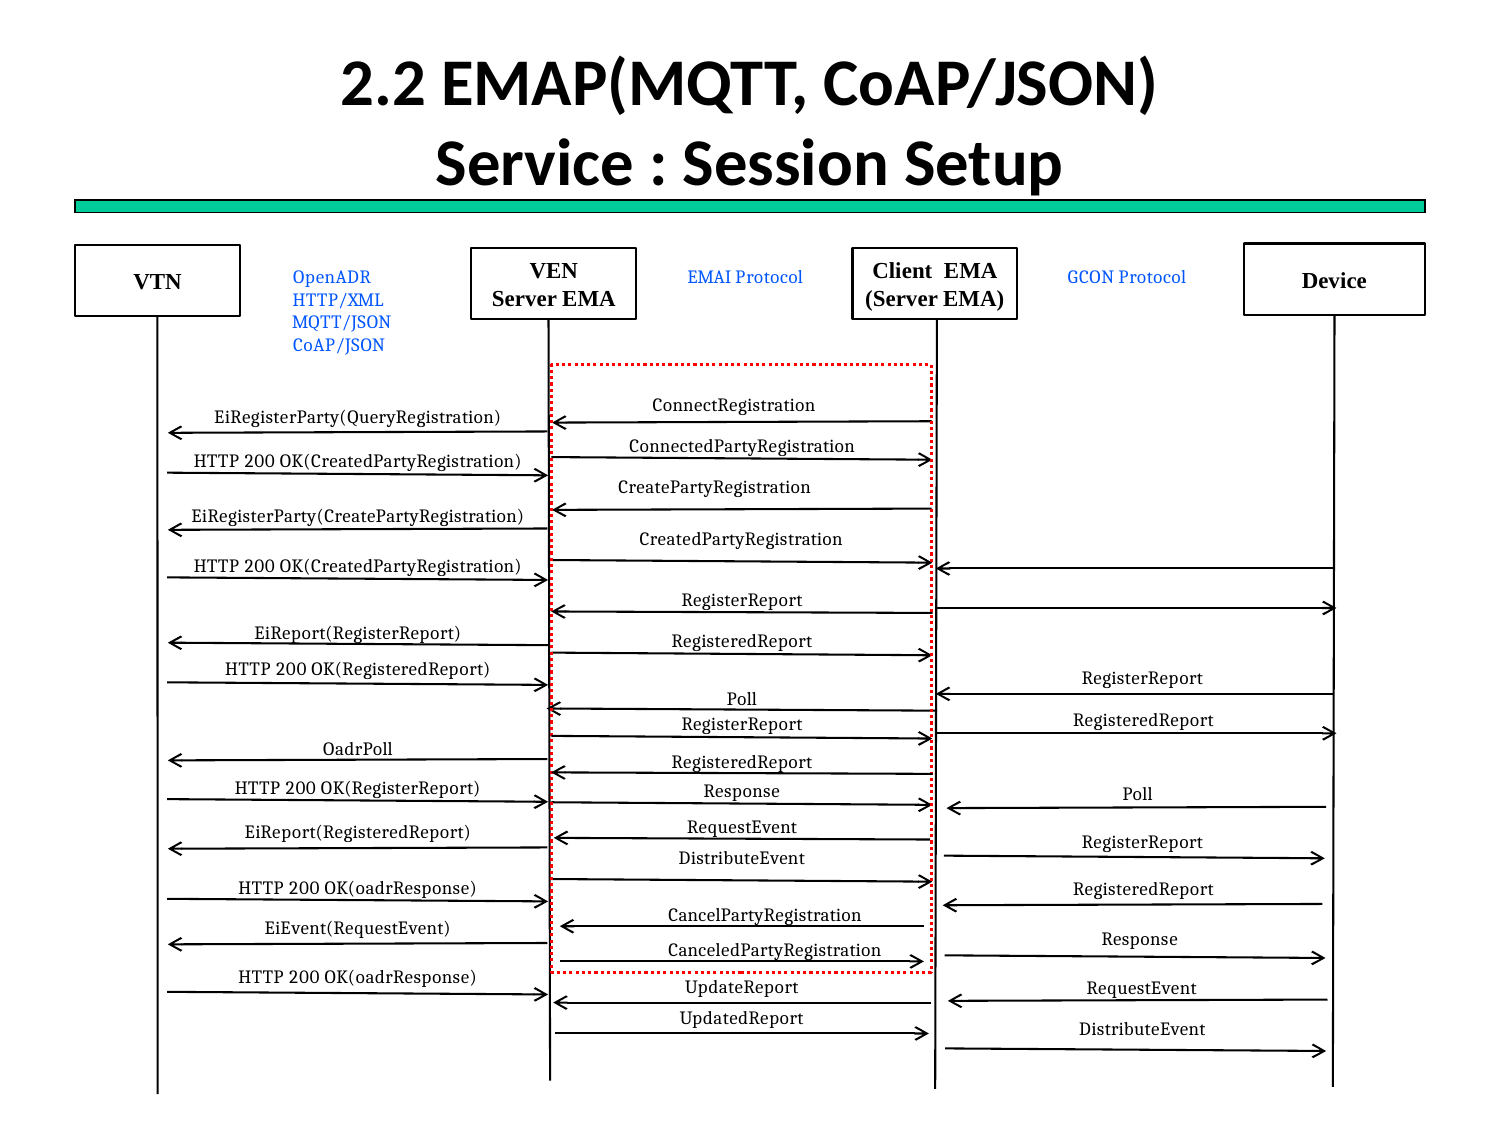

# 2.2 EMAP(MQTT, CoAP/JSON) Service : Session Setup
Device
VTN
VEN
Server EMA
Client  EMA
(Server EMA)
OpenADR
HTTP/XML
MQTT/JSON
CoAP/JSON
EMAI Protocol
GCON Protocol

ConnectRegistration
EiRegisterParty(QueryRegistration)
ConnectedPartyRegistration
HTTP 200 OK(CreatedPartyRegistration)
CreatePartyRegistration
EiRegisterParty(CreatePartyRegistration)
CreatedPartyRegistration
HTTP 200 OK(CreatedPartyRegistration)
RegisterReport
EiReport(RegisterReport)
RegisteredReport
HTTP 200 OK(RegisteredReport)
RegisterReport
Poll
RegisteredReport
RegisterReport
OadrPoll
RegisteredReport
HTTP 200 OK(RegisterReport)
Response
Poll
RequestEvent
EiReport(RegisteredReport)
RegisterReport
DistributeEvent
HTTP 200 OK(oadrResponse)
RegisteredReport
CancelPartyRegistration
CanceledPartyRegistration
EiEvent(RequestEvent)
Response
HTTP 200 OK(oadrResponse)
UpdateReport
RequestEvent
UpdatedReport
DistributeEvent